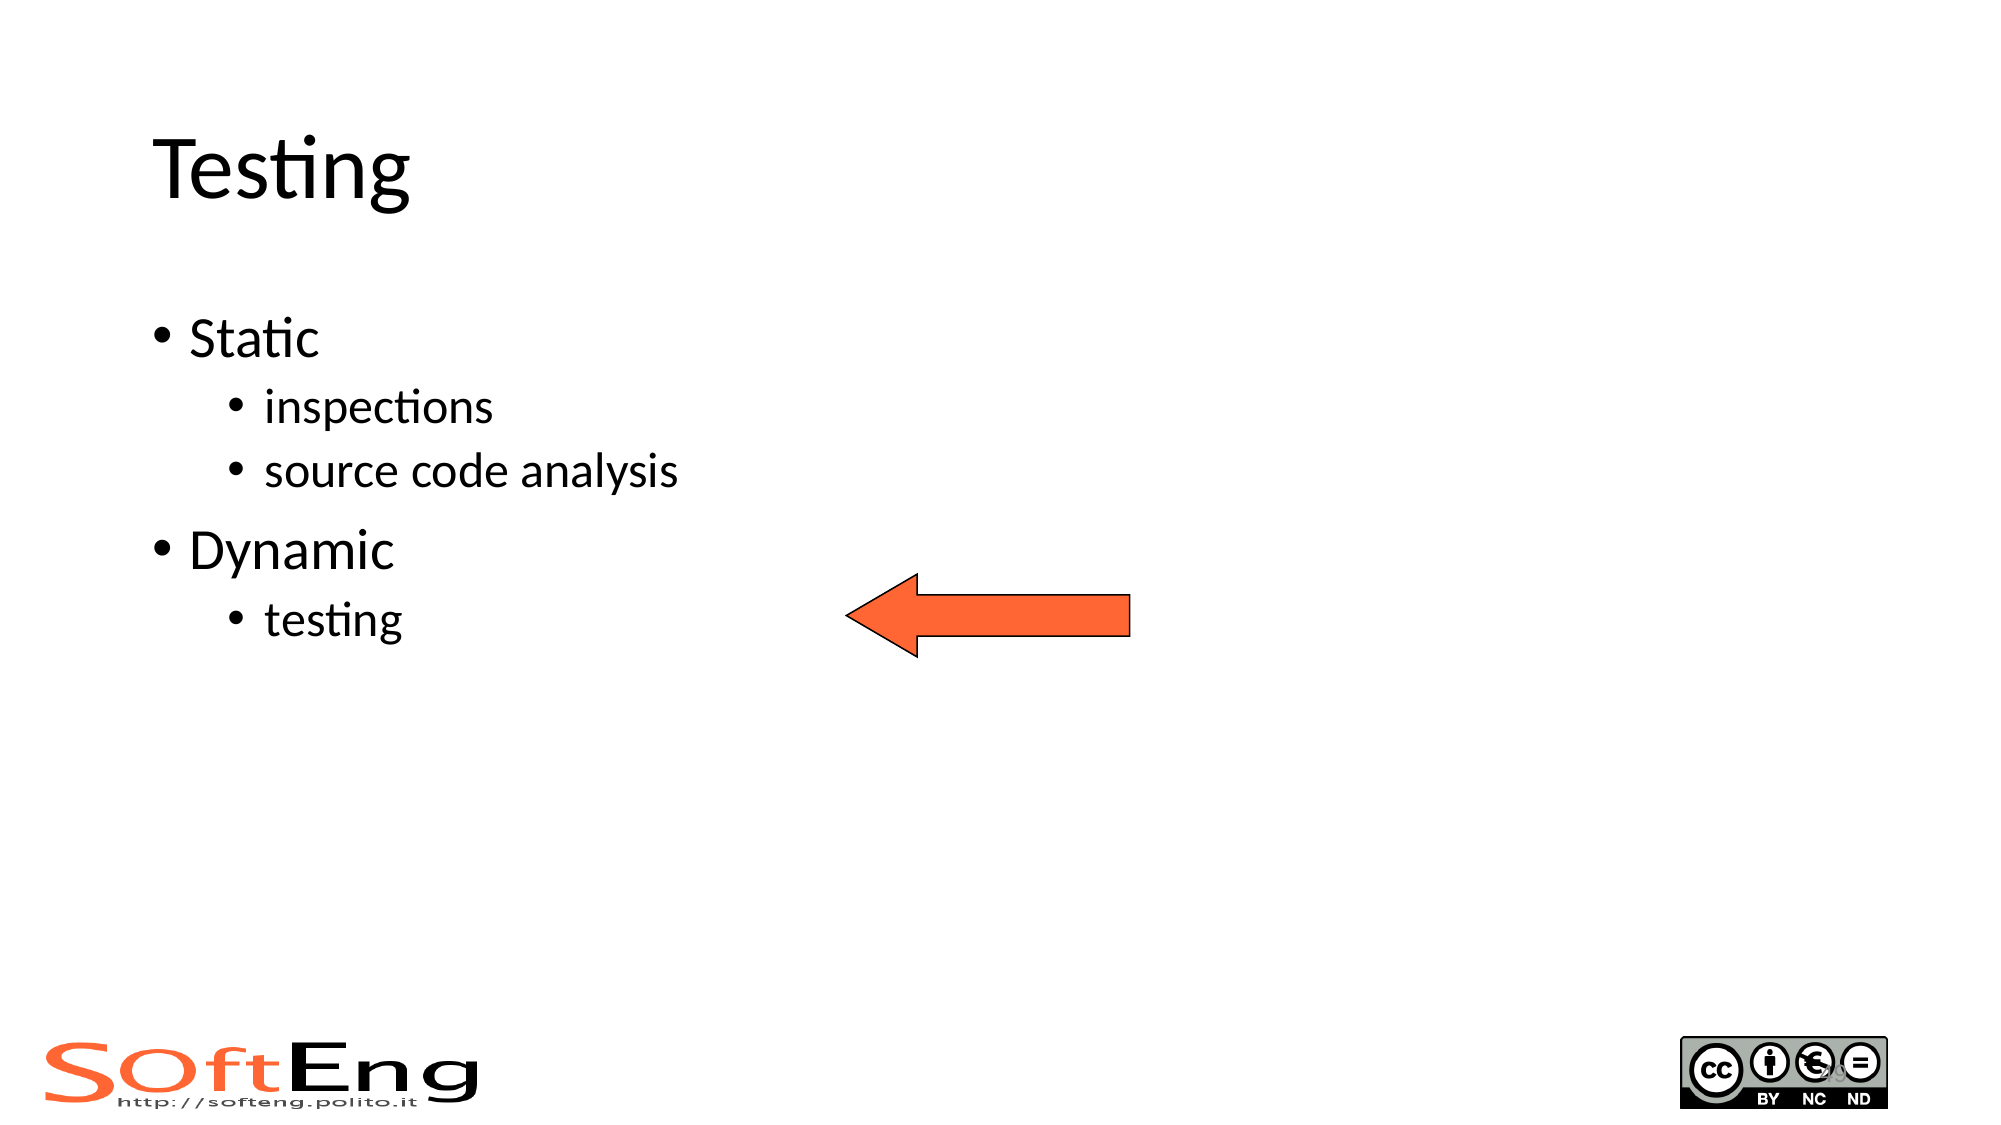

# Testing
Static
inspections
source code analysis
Dynamic
testing

49